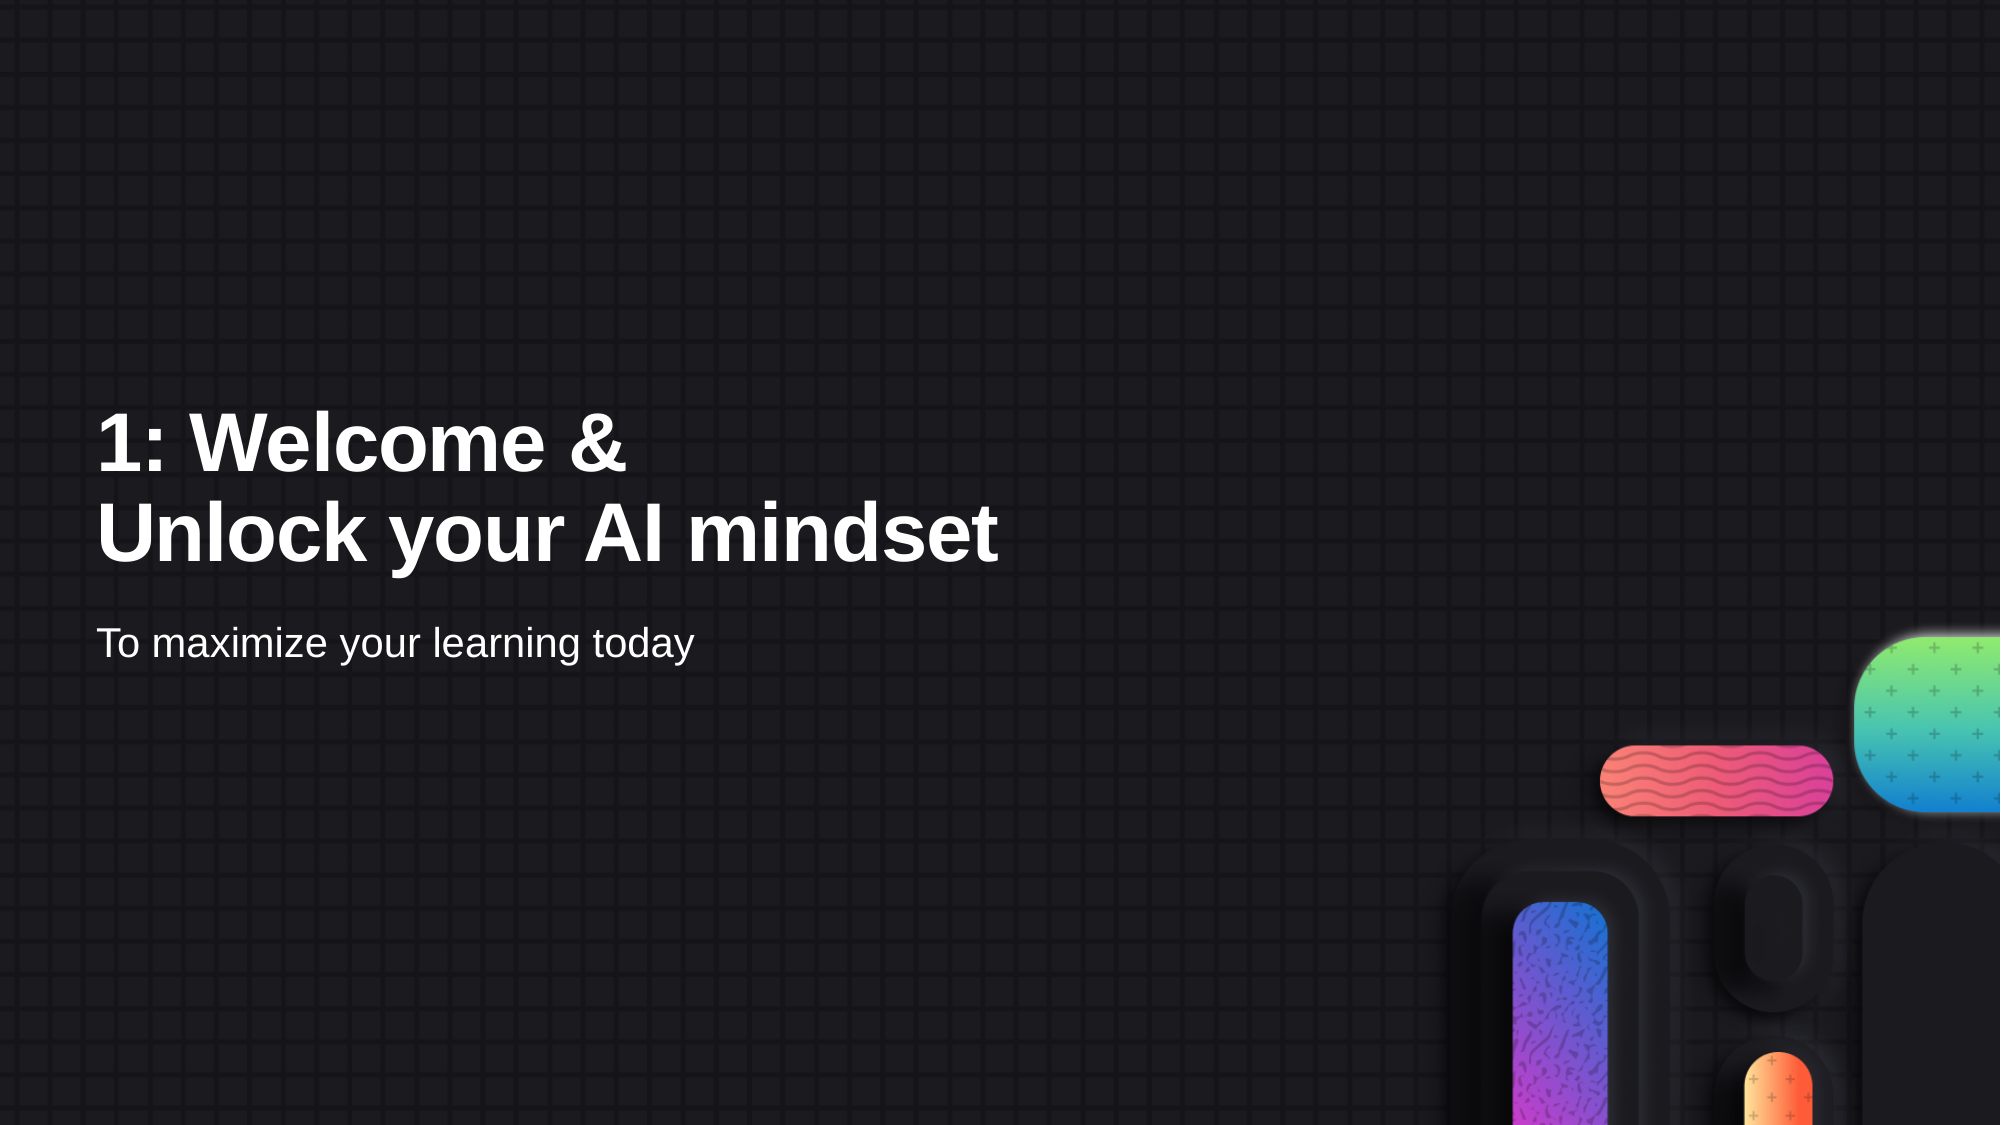

# 1: Welcome & Unlock your AI mindset
To maximize your learning today